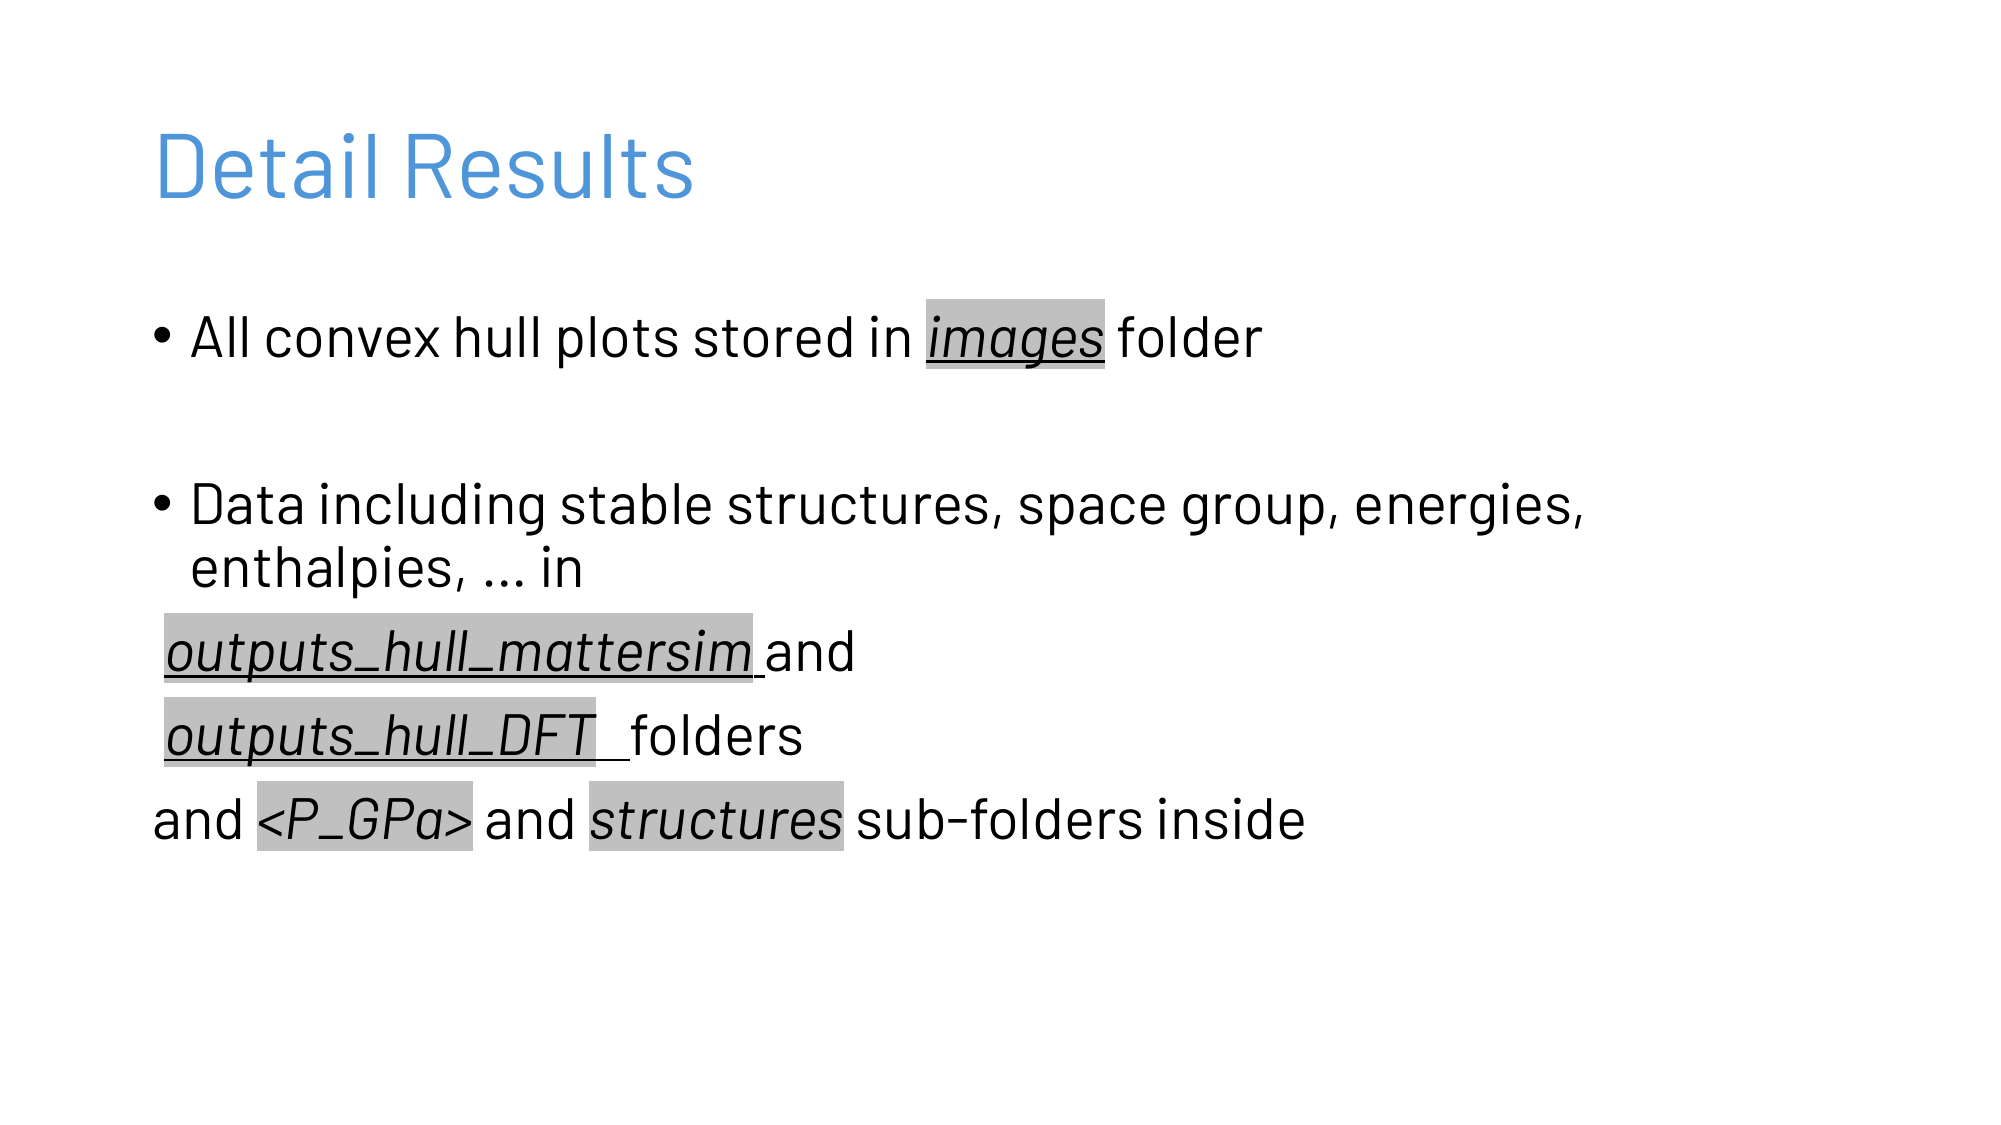

# Detail Results
All convex hull plots stored in images folder

Data including stable structures, space group, energies, enthalpies, … in
 outputs_hull_mattersim and
 outputs_hull_DFT   folders
and <P_GPa> and structures sub-folders inside